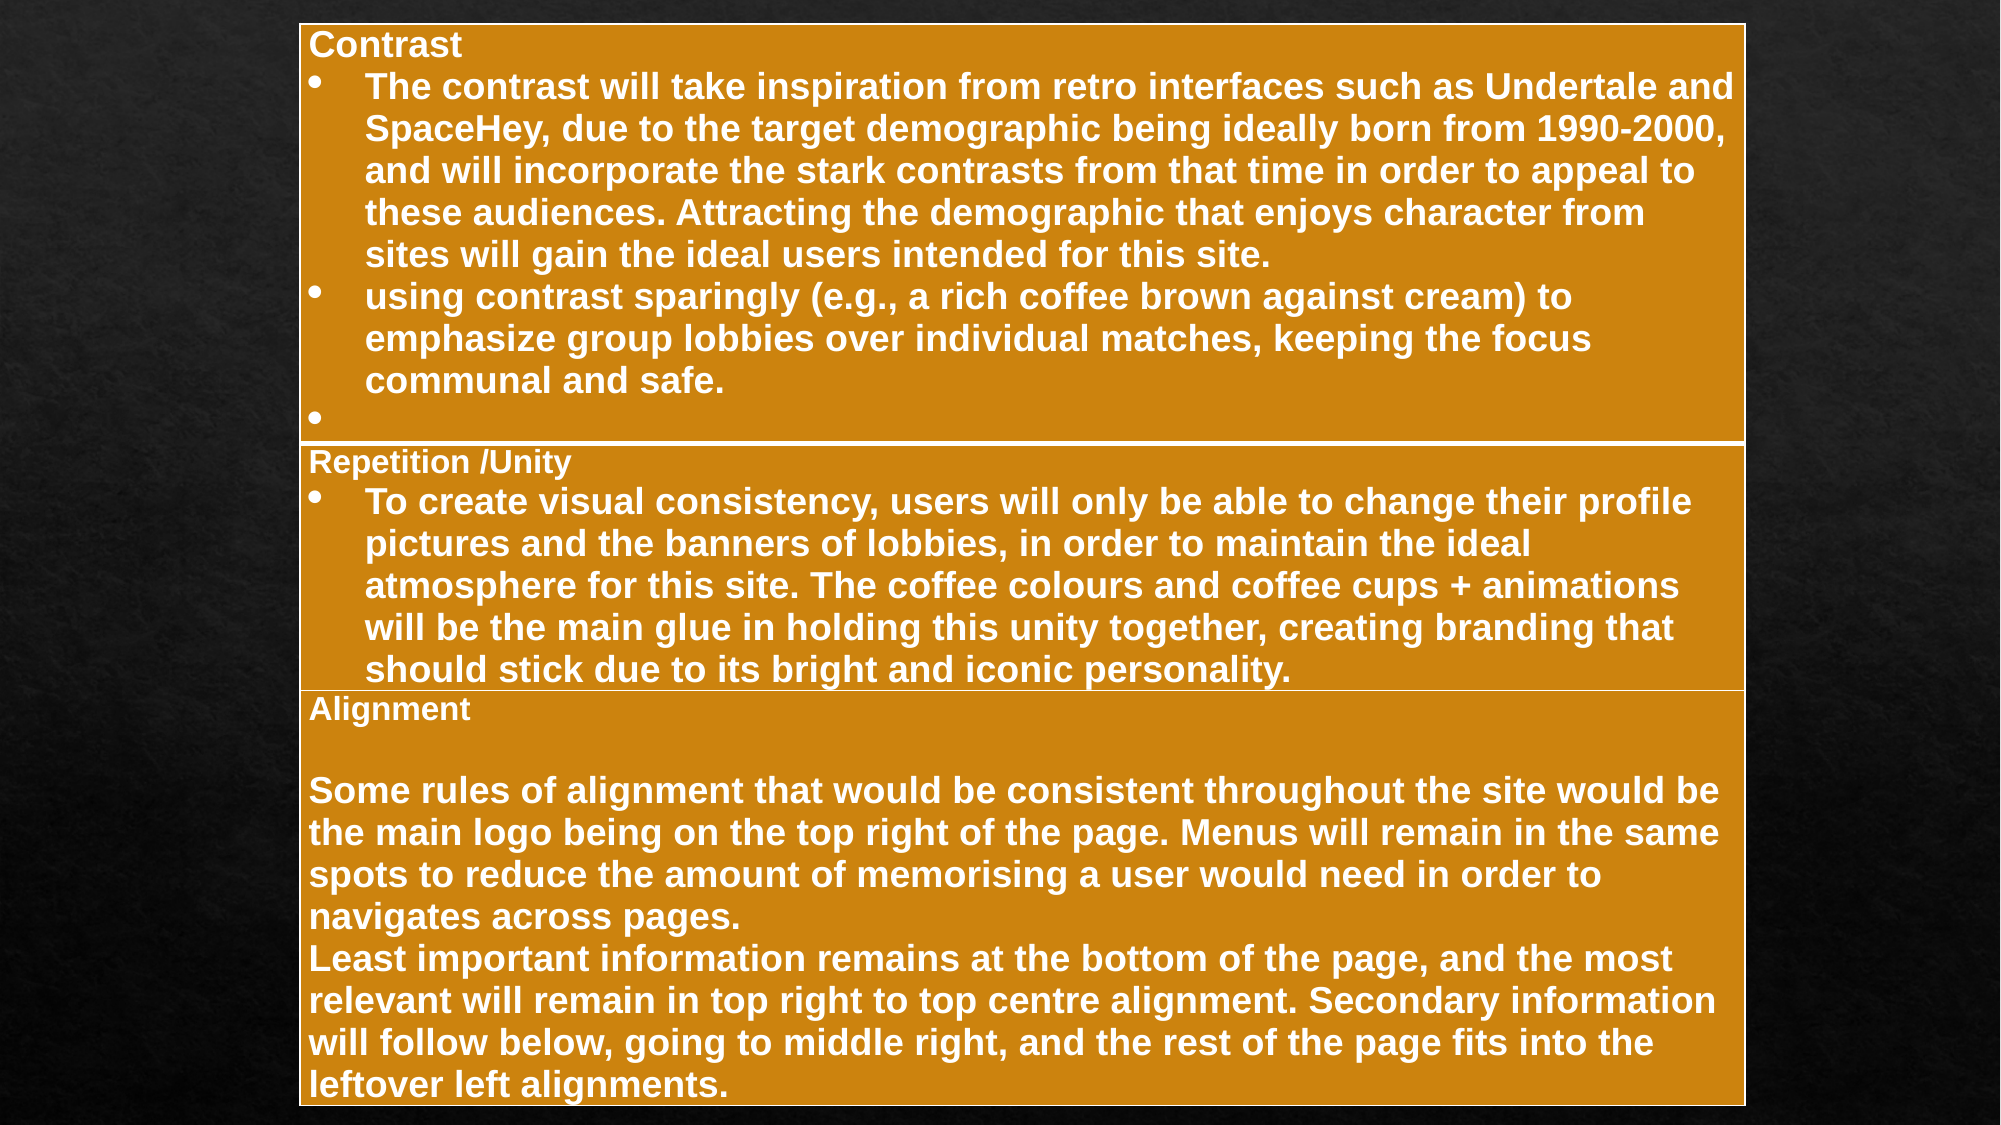

| Contrast The contrast will take inspiration from retro interfaces such as Undertale and SpaceHey, due to the target demographic being ideally born from 1990-2000, and will incorporate the stark contrasts from that time in order to appeal to these audiences. Attracting the demographic that enjoys character from sites will gain the ideal users intended for this site. using contrast sparingly (e.g., a rich coffee brown against cream) to emphasize group lobbies over individual matches, keeping the focus communal and safe. |
| --- |
| Repetition /Unity To create visual consistency, users will only be able to change their profile pictures and the banners of lobbies, in order to maintain the ideal atmosphere for this site. The coffee colours and coffee cups + animations will be the main glue in holding this unity together, creating branding that should stick due to its bright and iconic personality. |
| Alignment   Some rules of alignment that would be consistent throughout the site would be the main logo being on the top right of the page. Menus will remain in the same spots to reduce the amount of memorising a user would need in order to navigates across pages. Least important information remains at the bottom of the page, and the most relevant will remain in top right to top centre alignment. Secondary information will follow below, going to middle right, and the rest of the page fits into the leftover left alignments. |